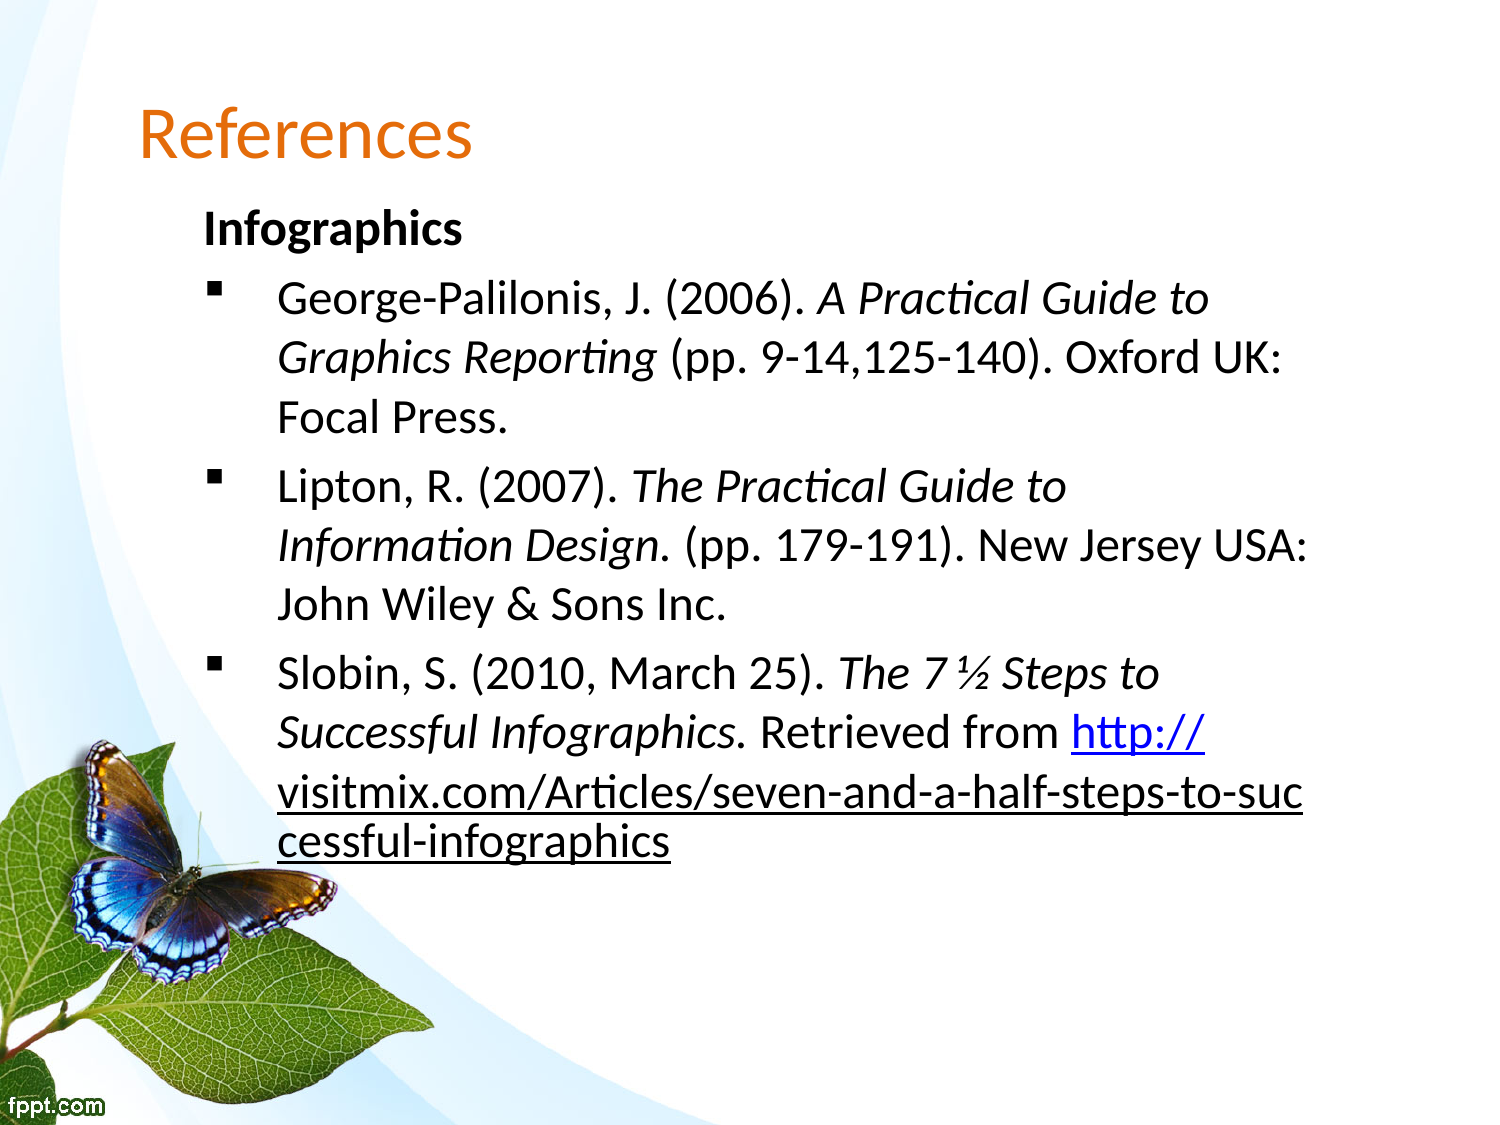

# References
Infographics
George-Palilonis, J. (2006). A Practical Guide to Graphics Reporting (pp. 9-14,125-140). Oxford UK: Focal Press.
Lipton, R. (2007). The Practical Guide to Information Design. (pp. 179-191). New Jersey USA: John Wiley & Sons Inc.
Slobin, S. (2010, March 25). The 7 ½ Steps to Successful Infographics. Retrieved from http://visitmix.com/Articles/seven-and-a-half-steps-to-successful-infographics